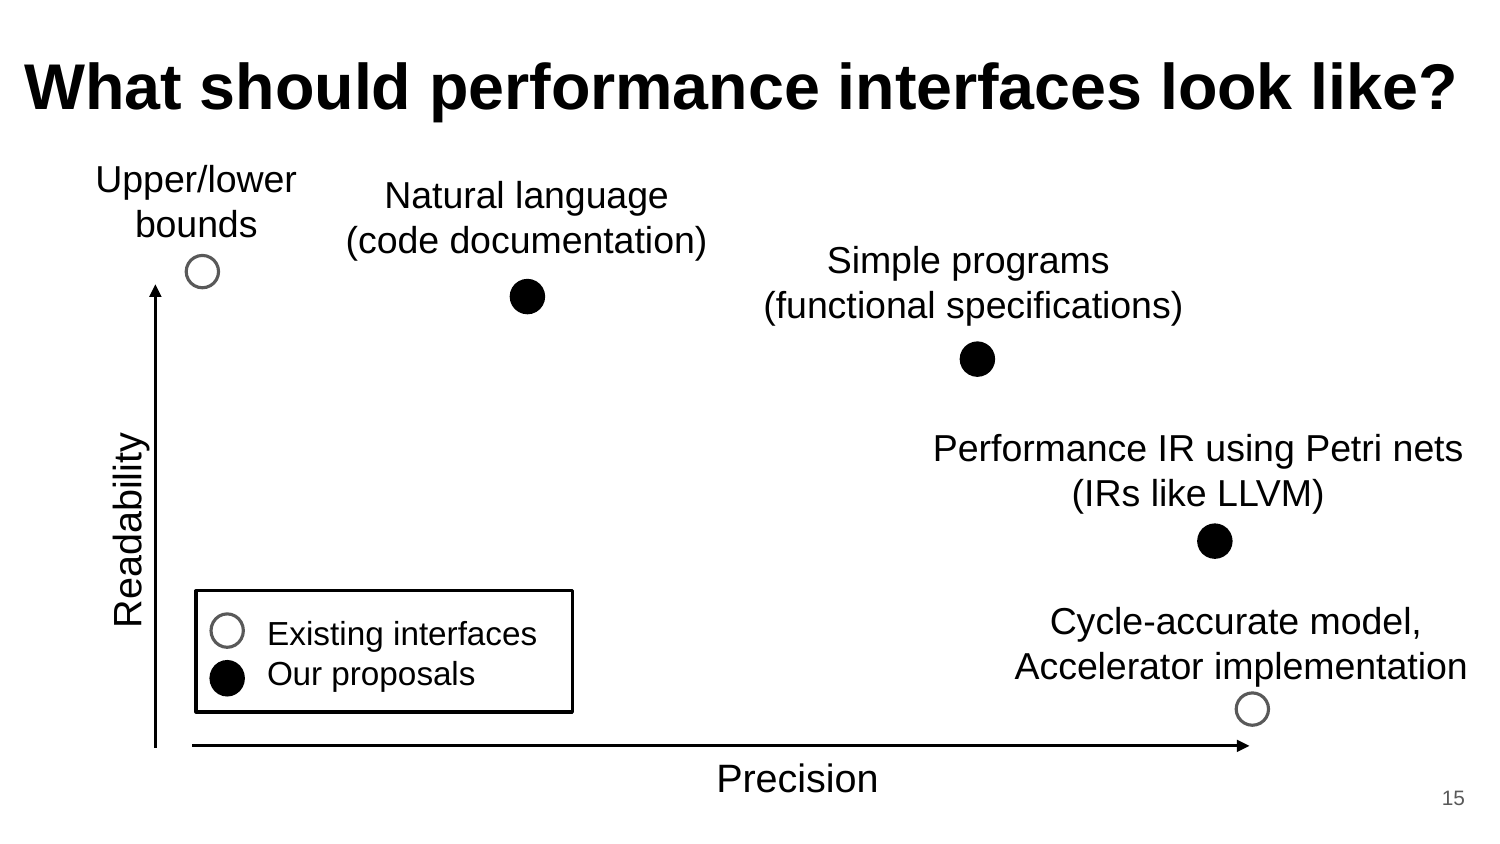

# What should performance interfaces look like?
Upper/lower bounds

Natural language (code documentation)

Simple programs
(functional specifications)

Precision
Readability
Performance IR using Petri nets (IRs like LLVM)

Cycle-accurate model,
Accelerator implementation

Existing interfaces
Our proposals

15